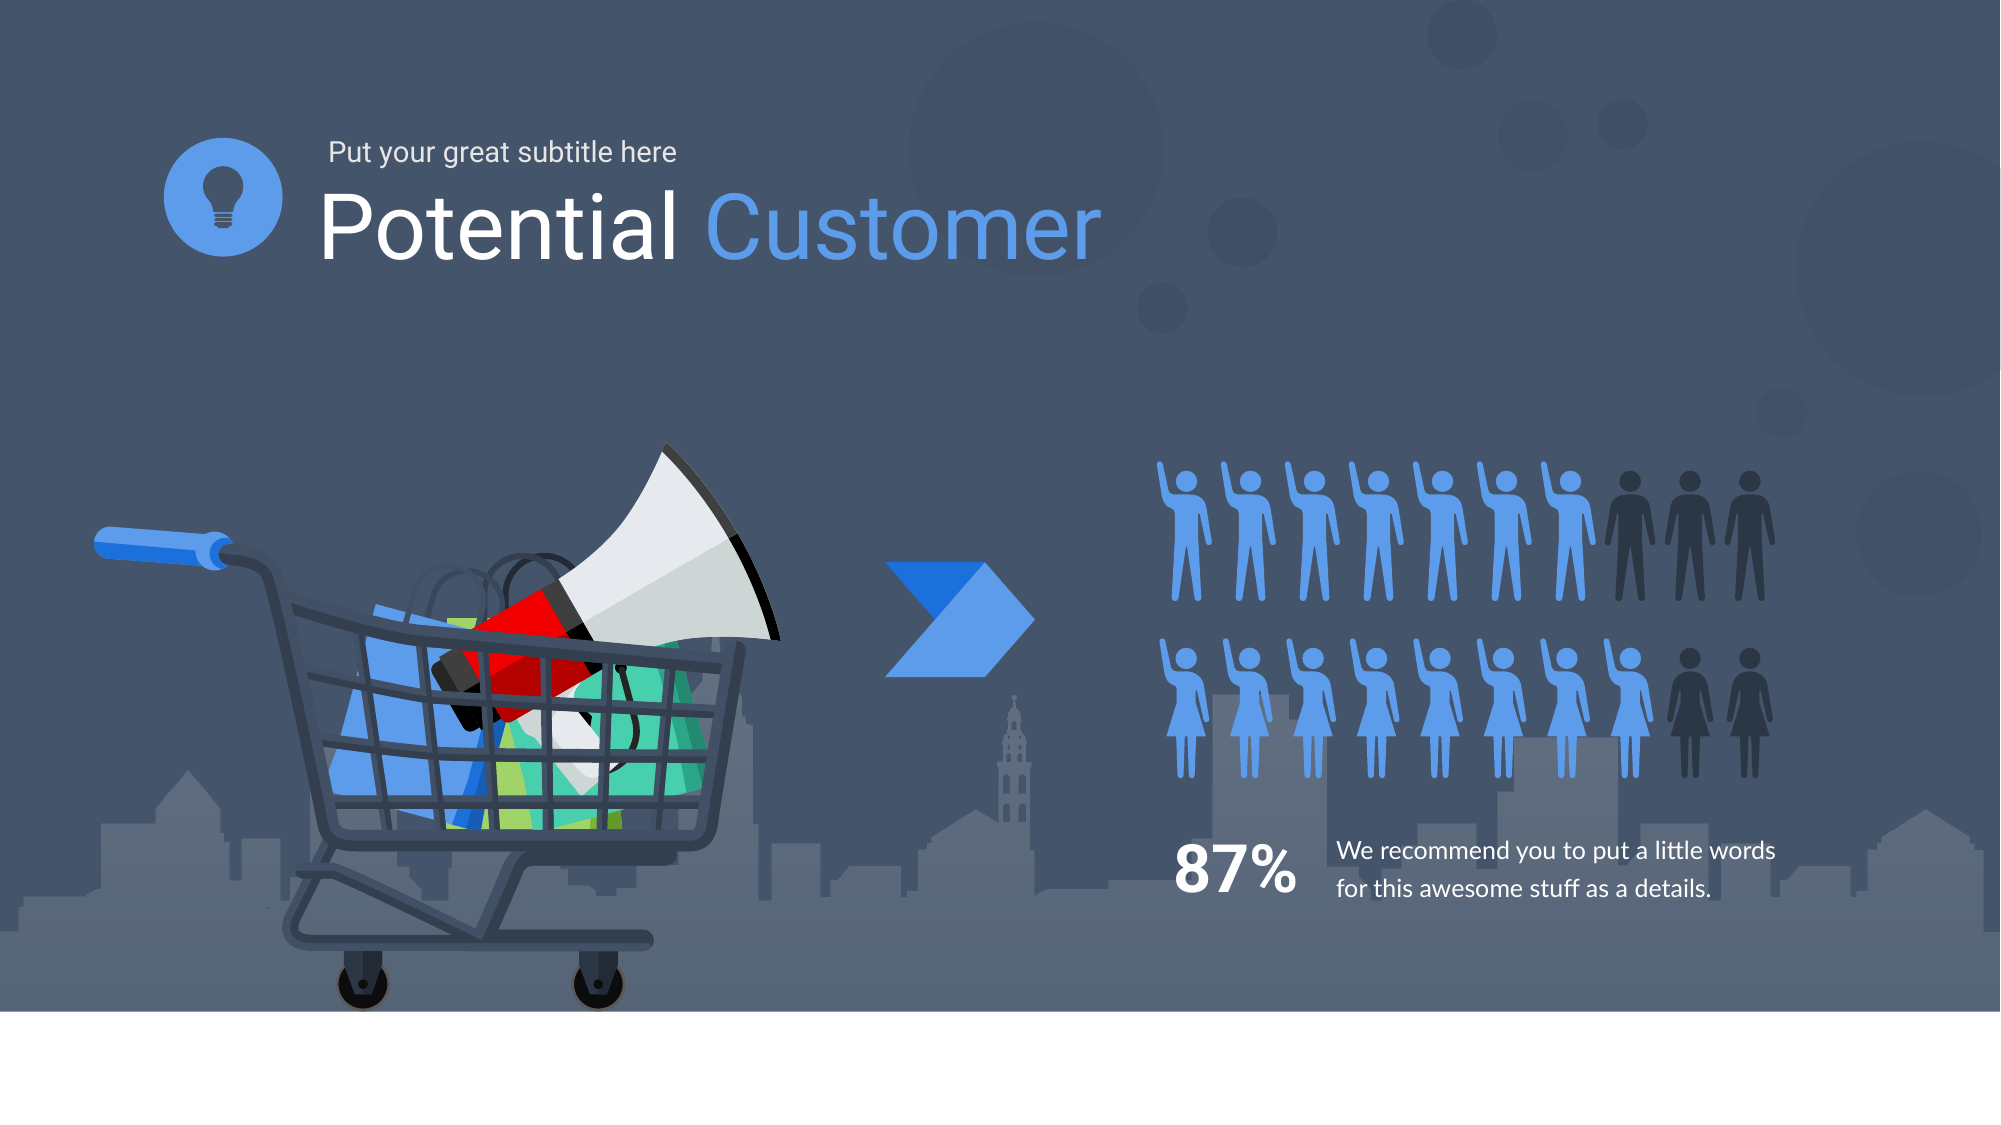

Put your great subtitle here

Potential Customer

87%
We recommend you to put a little words for this awesome stuff as a details.